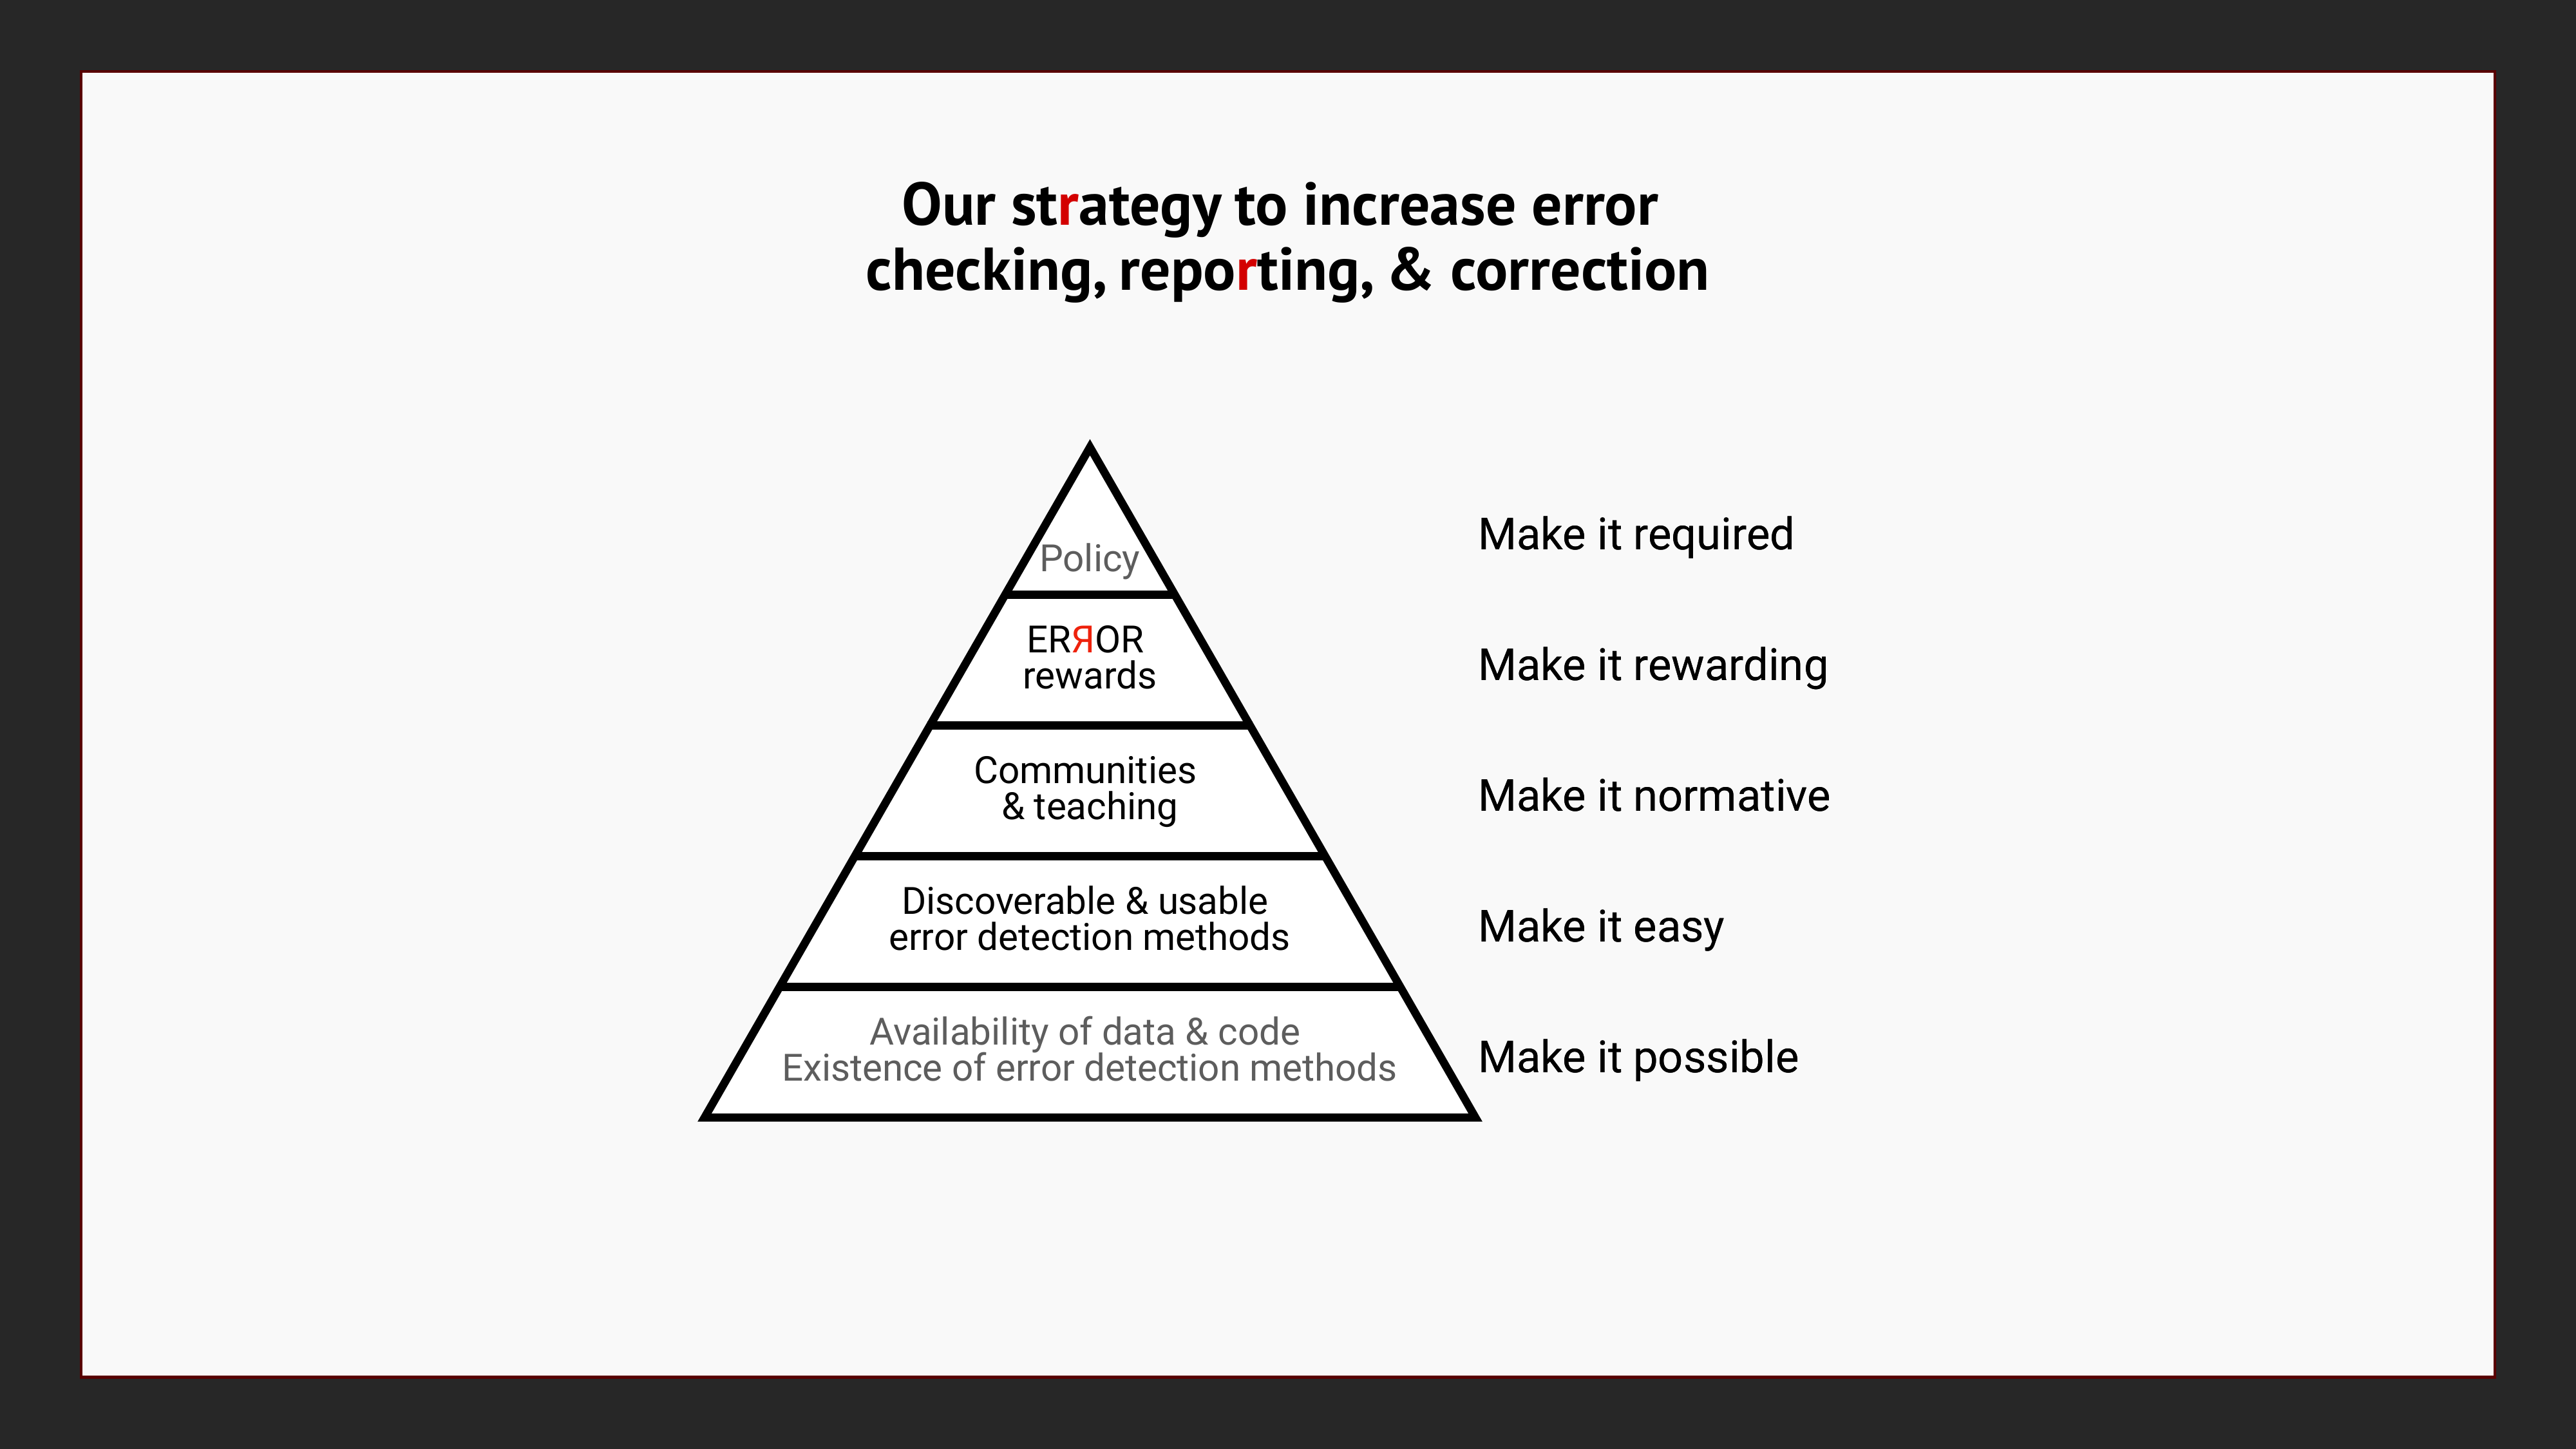

Our strategy to increase error
checking, reporting, & correction

Policy

ERЯOR
rewards

Communities
& teaching

Discoverable & usable
error detection methods

Availability of data & code
Existence of error detection methods

Make it required
Make it rewarding
Make it normative
Make it easy
Make it possible
Make it required
Make it rewarding
Make it normative
Make it easy
Make it possible